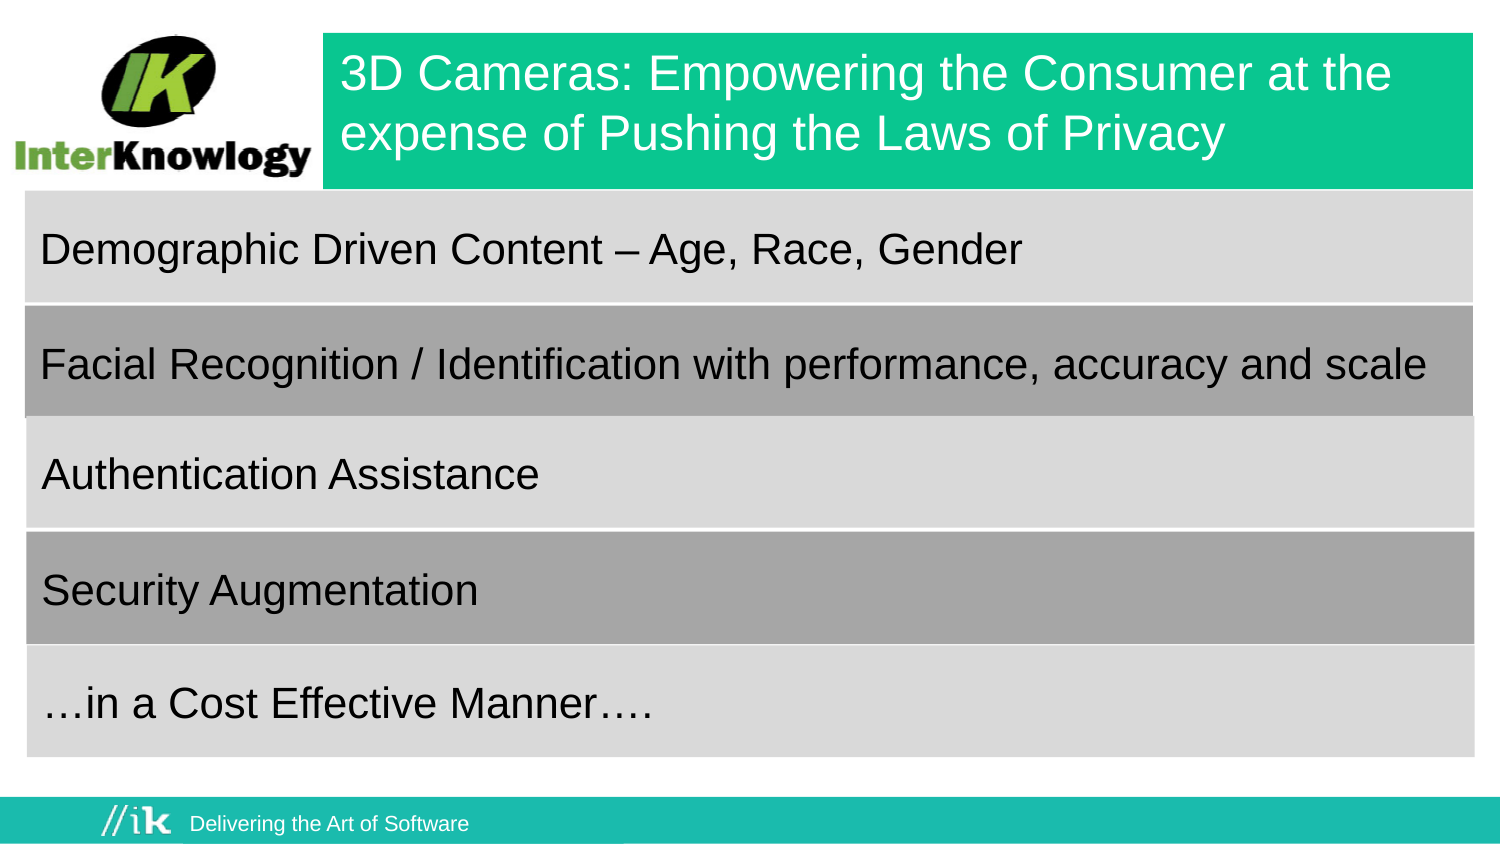

3D Cameras: Empowering the Consumer at the expense of Pushing the Laws of Privacy
Demographic Driven Content – Age, Race, Gender
Facial Recognition / Identification with performance, accuracy and scale
Authentication Assistance
Security Augmentation
…in a Cost Effective Manner….